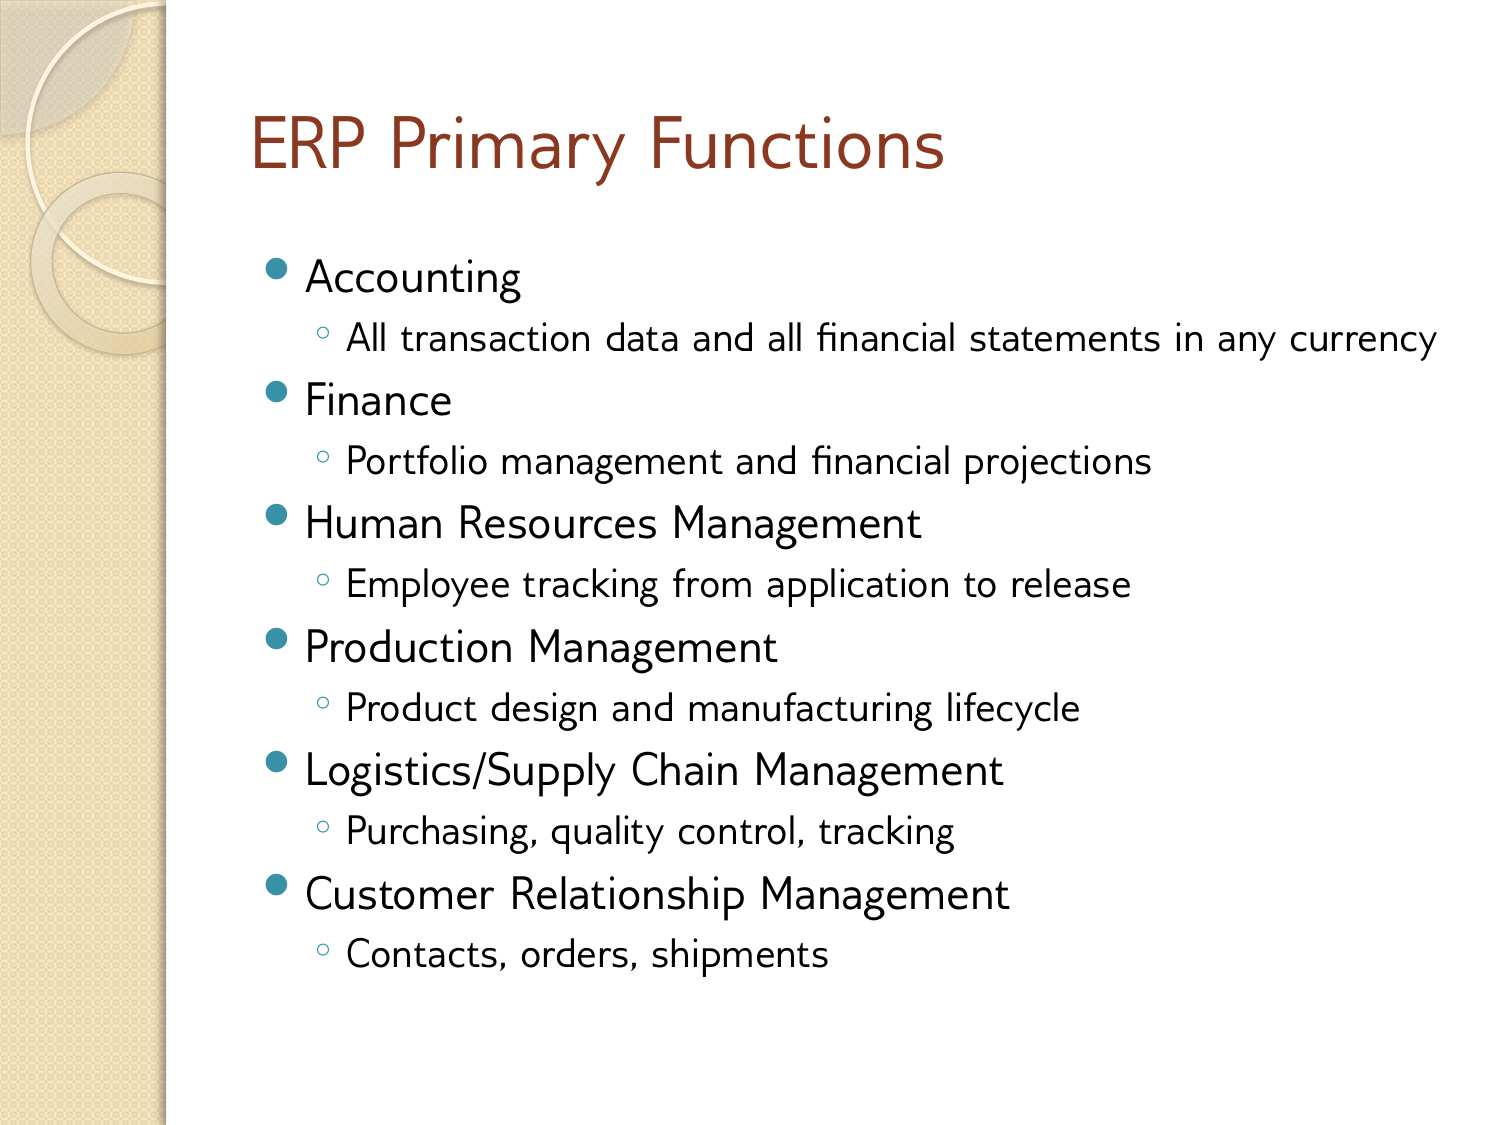

# ERP Primary Functions
Accounting
All transaction data and all financial statements in any currency
Finance
Portfolio management and financial projections
Human Resources Management
Employee tracking from application to release
Production Management
Product design and manufacturing lifecycle
Logistics/Supply Chain Management
Purchasing, quality control, tracking
Customer Relationship Management
Contacts, orders, shipments